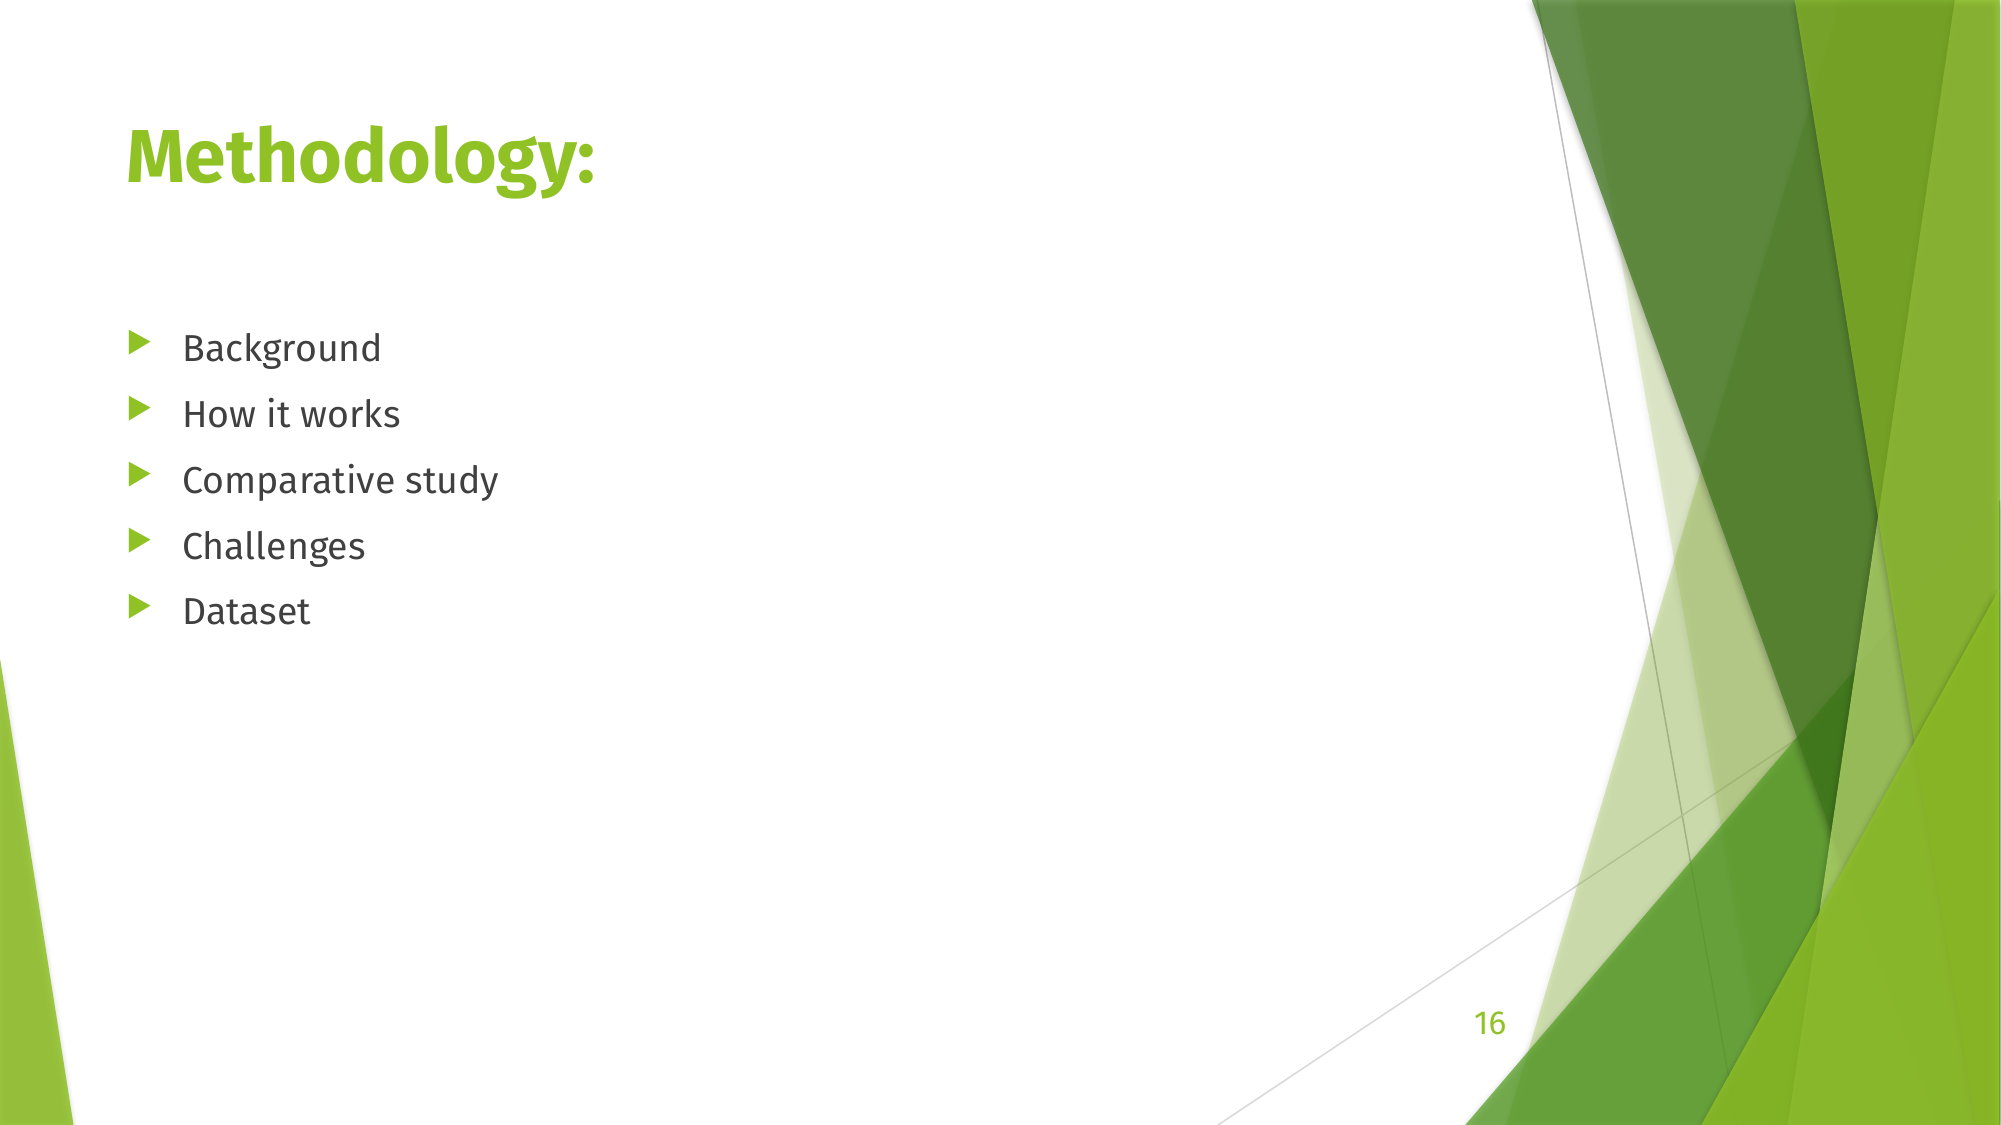

# Methodology:
Background
How it works
Comparative study
Challenges
Dataset
16